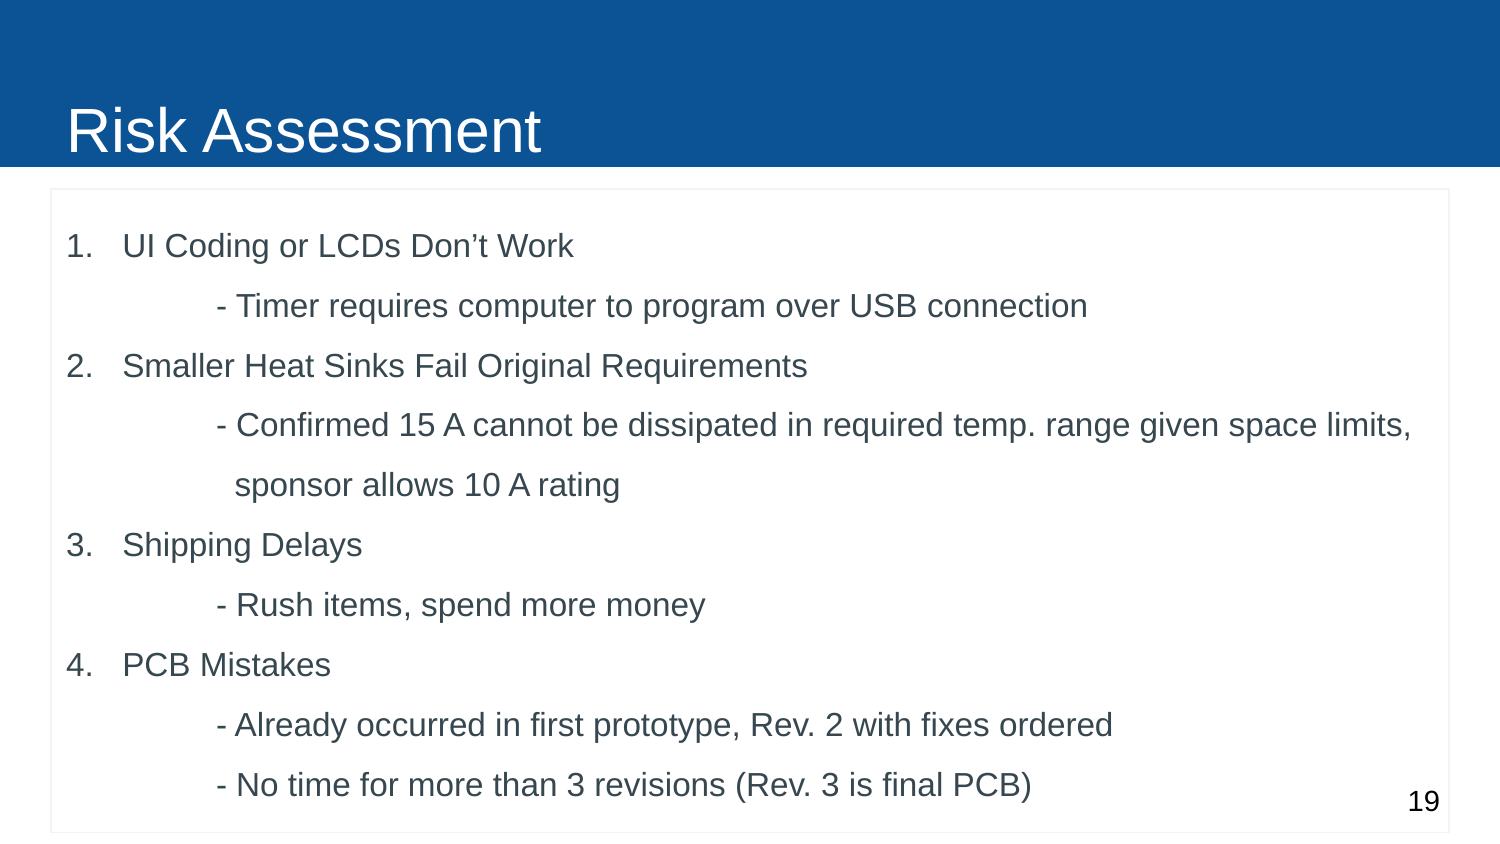

# Risk Assessment
UI Coding or LCDs Don’t Work
	- Timer requires computer to program over USB connection
Smaller Heat Sinks Fail Original Requirements
	- Confirmed 15 A cannot be dissipated in required temp. range given space limits, 	  sponsor allows 10 A rating
Shipping Delays
	- Rush items, spend more money
PCB Mistakes
	- Already occurred in first prototype, Rev. 2 with fixes ordered
	- No time for more than 3 revisions (Rev. 3 is final PCB)
19